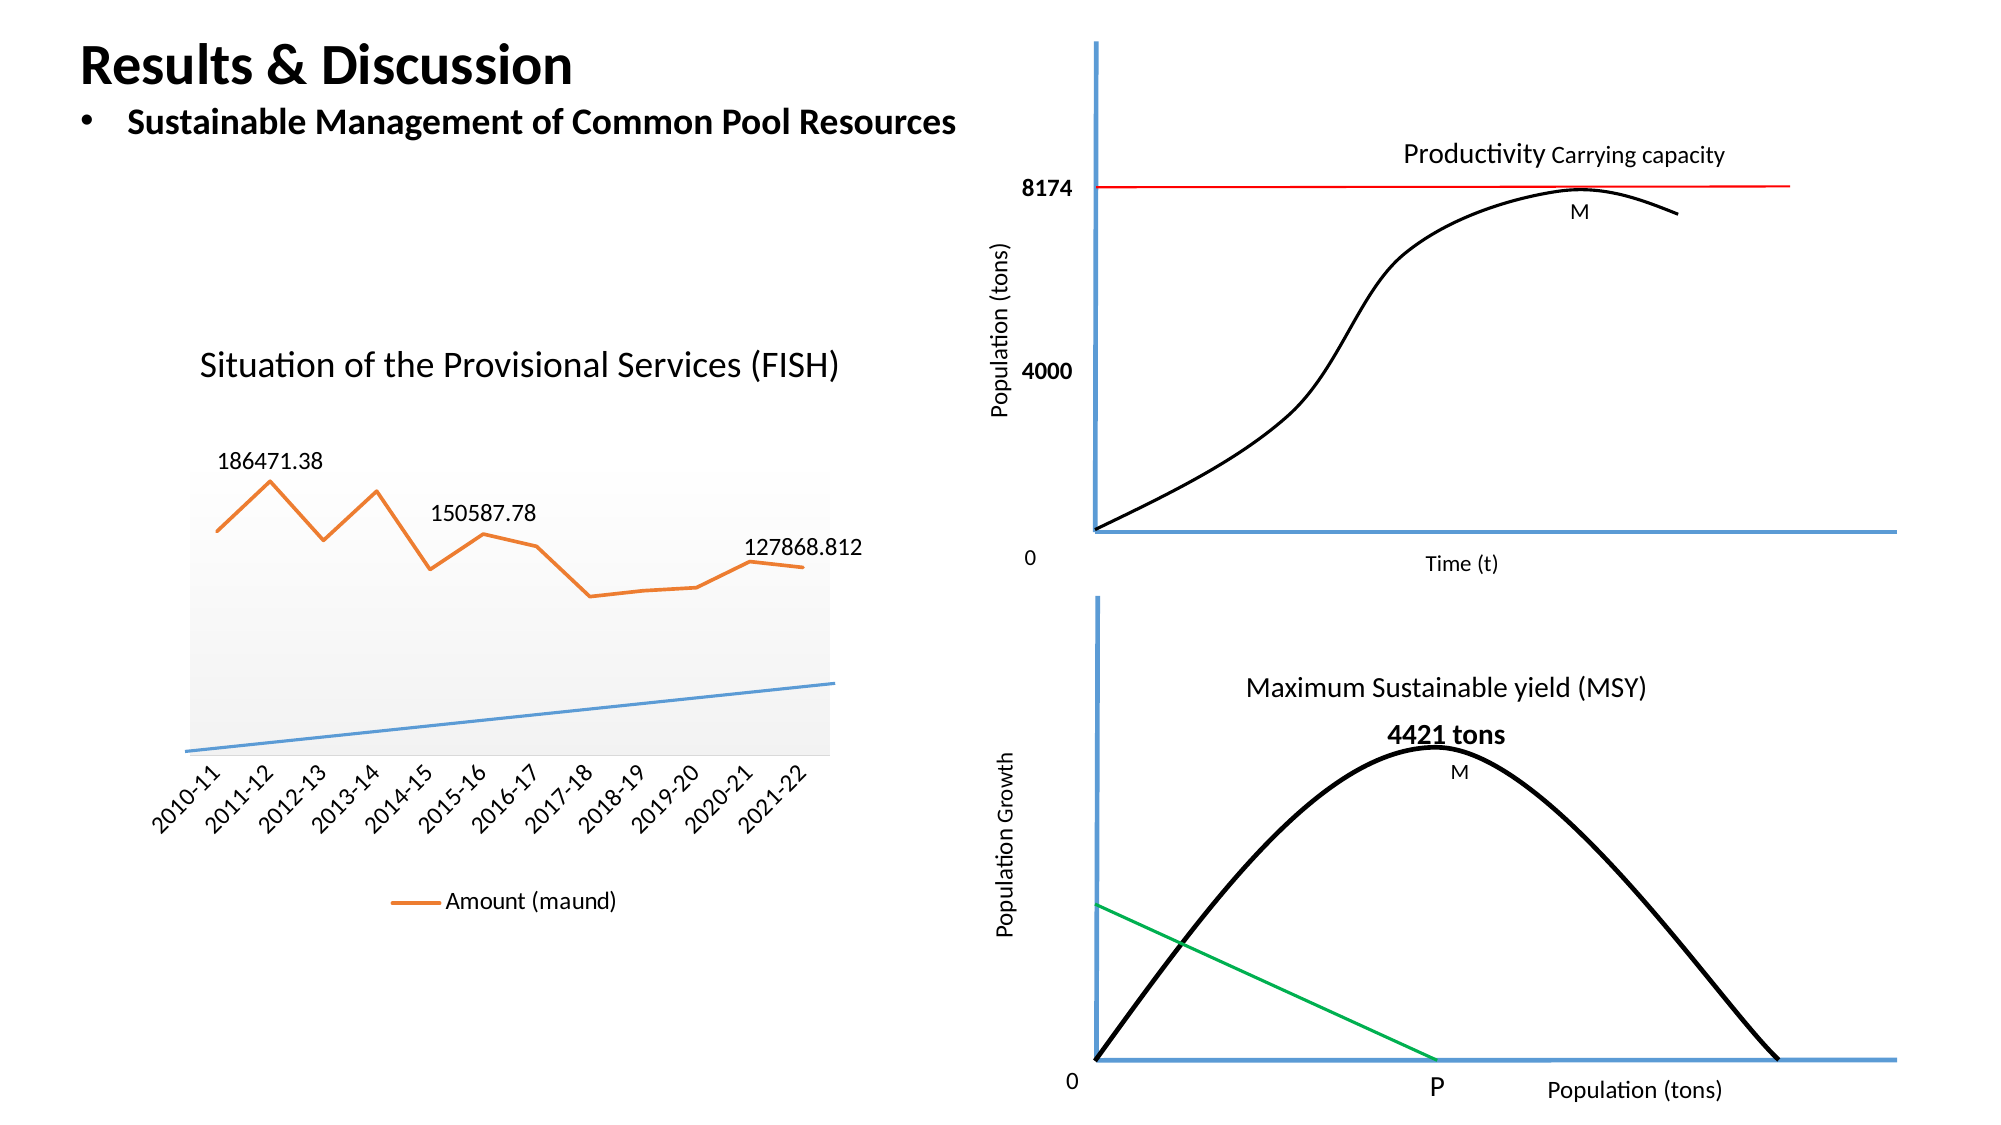

Results & Discussion
Sustainable Management of Common Pool Resources

Productivity Carrying capacity

Population (tons)
Time (t)
8174
M
4000
0
Situation of the Provisional Services (FISH)

### Chart

| Category | Amount (maund) |
|---|---|
| 2010-11 | 152309.69999999998 |
| 2011-12 | 186471.38 |
| 2012-13 | 146259.33000000002 |
| 2013-14 | 179731.69999999998 |
| 2014-15 | 126426.20000000001 |
| 2015-16 | 150587.78 |
| 2016-17 | 142178.59 |
| 2017-18 | 108048.8045 |
| 2018-19 | 112041.76 |
| 2019-20 | 114163.13 |
| 2020-21 | 131890.528 |
| 2021-22 | 127868.812 |
Maximum Sustainable yield (MSY)
4421 tons
M
Population Growth
0
P
Population (tons)